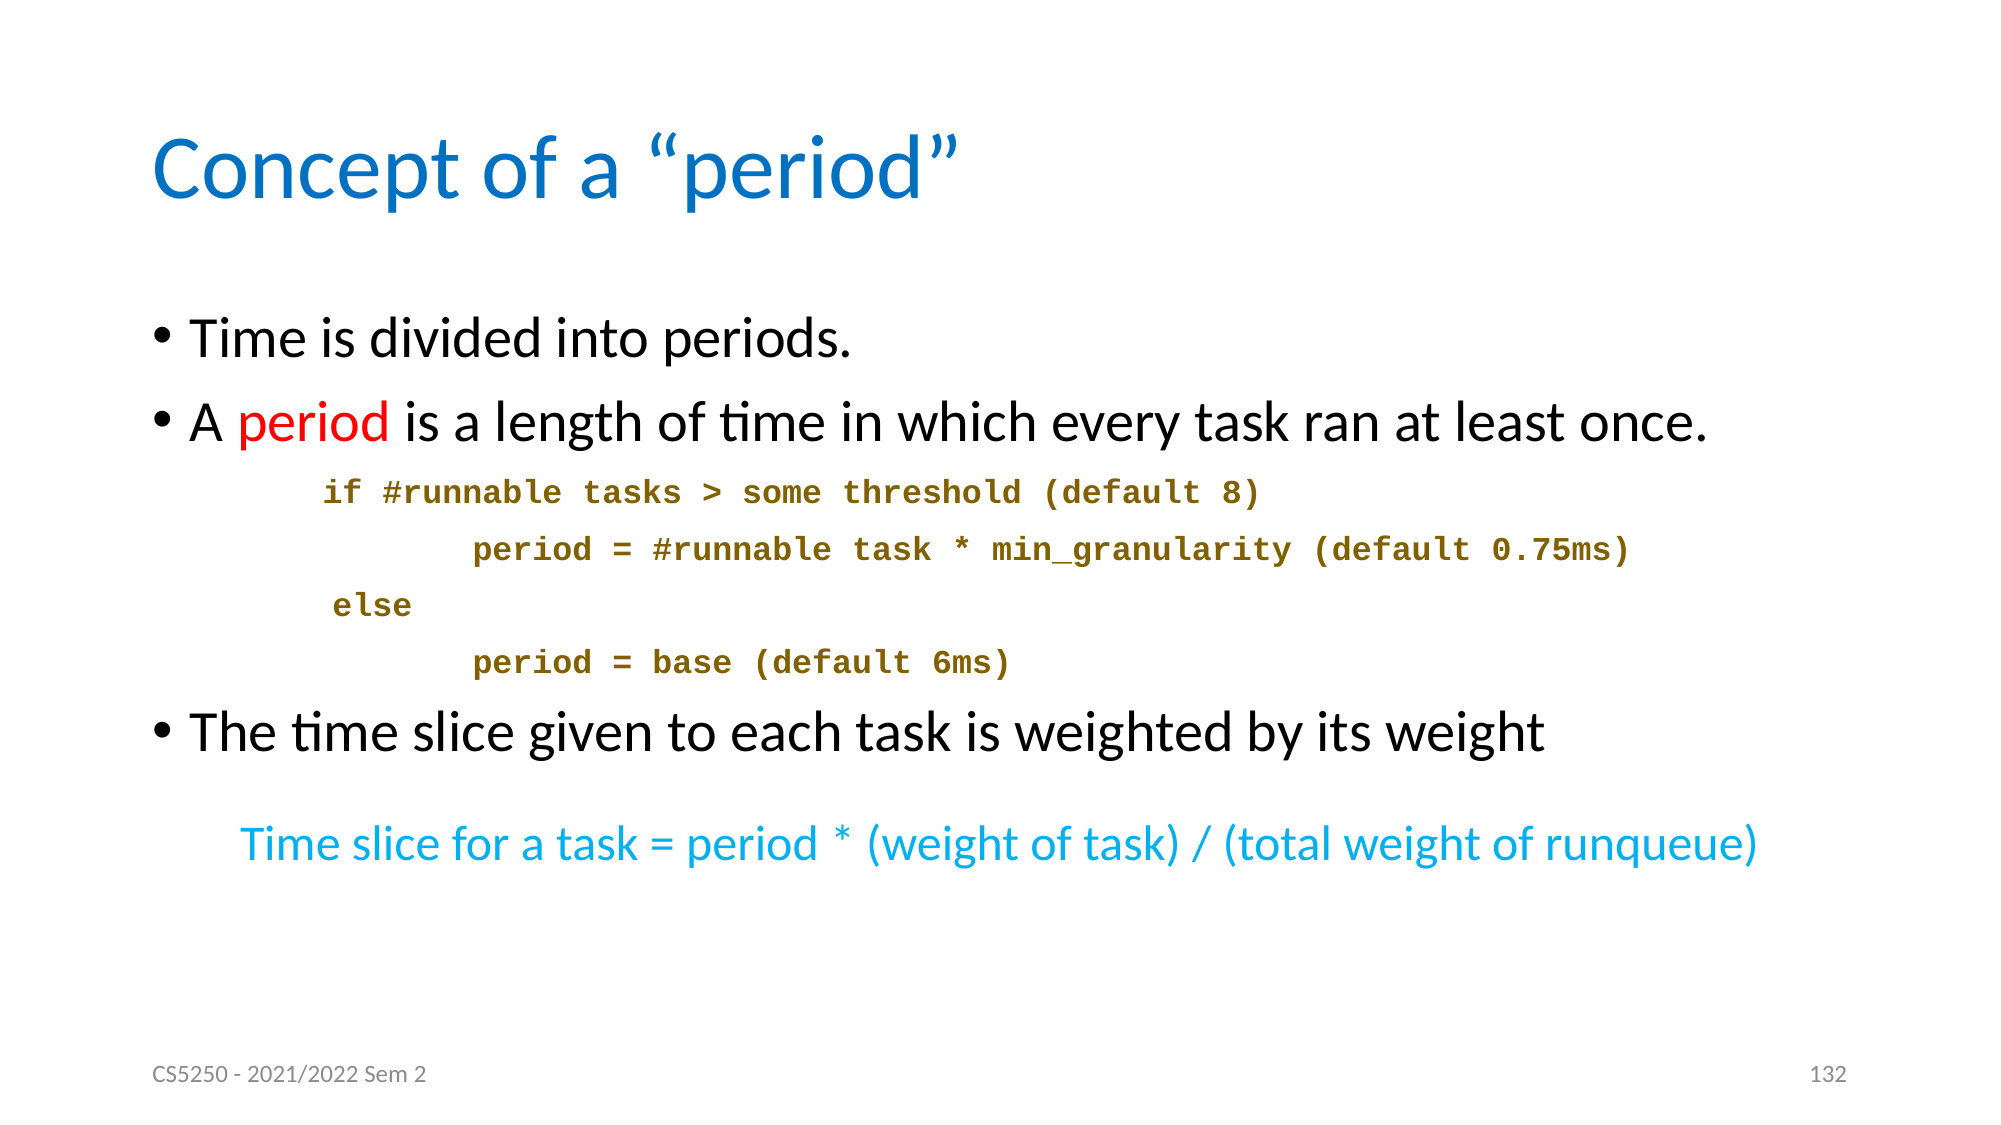

# Concept of a “period”
Time is divided into periods.
A period is a length of time in which every task ran at least once.
	 if #runnable tasks > some threshold (default 8)
                period = #runnable task * min_granularity (default 0.75ms)
         else
                period = base (default 6ms)
The time slice given to each task is weighted by its weight
Time slice for a task = period * (weight of task) / (total weight of runqueue)
CS5250 - 2021/2022 Sem 2
132